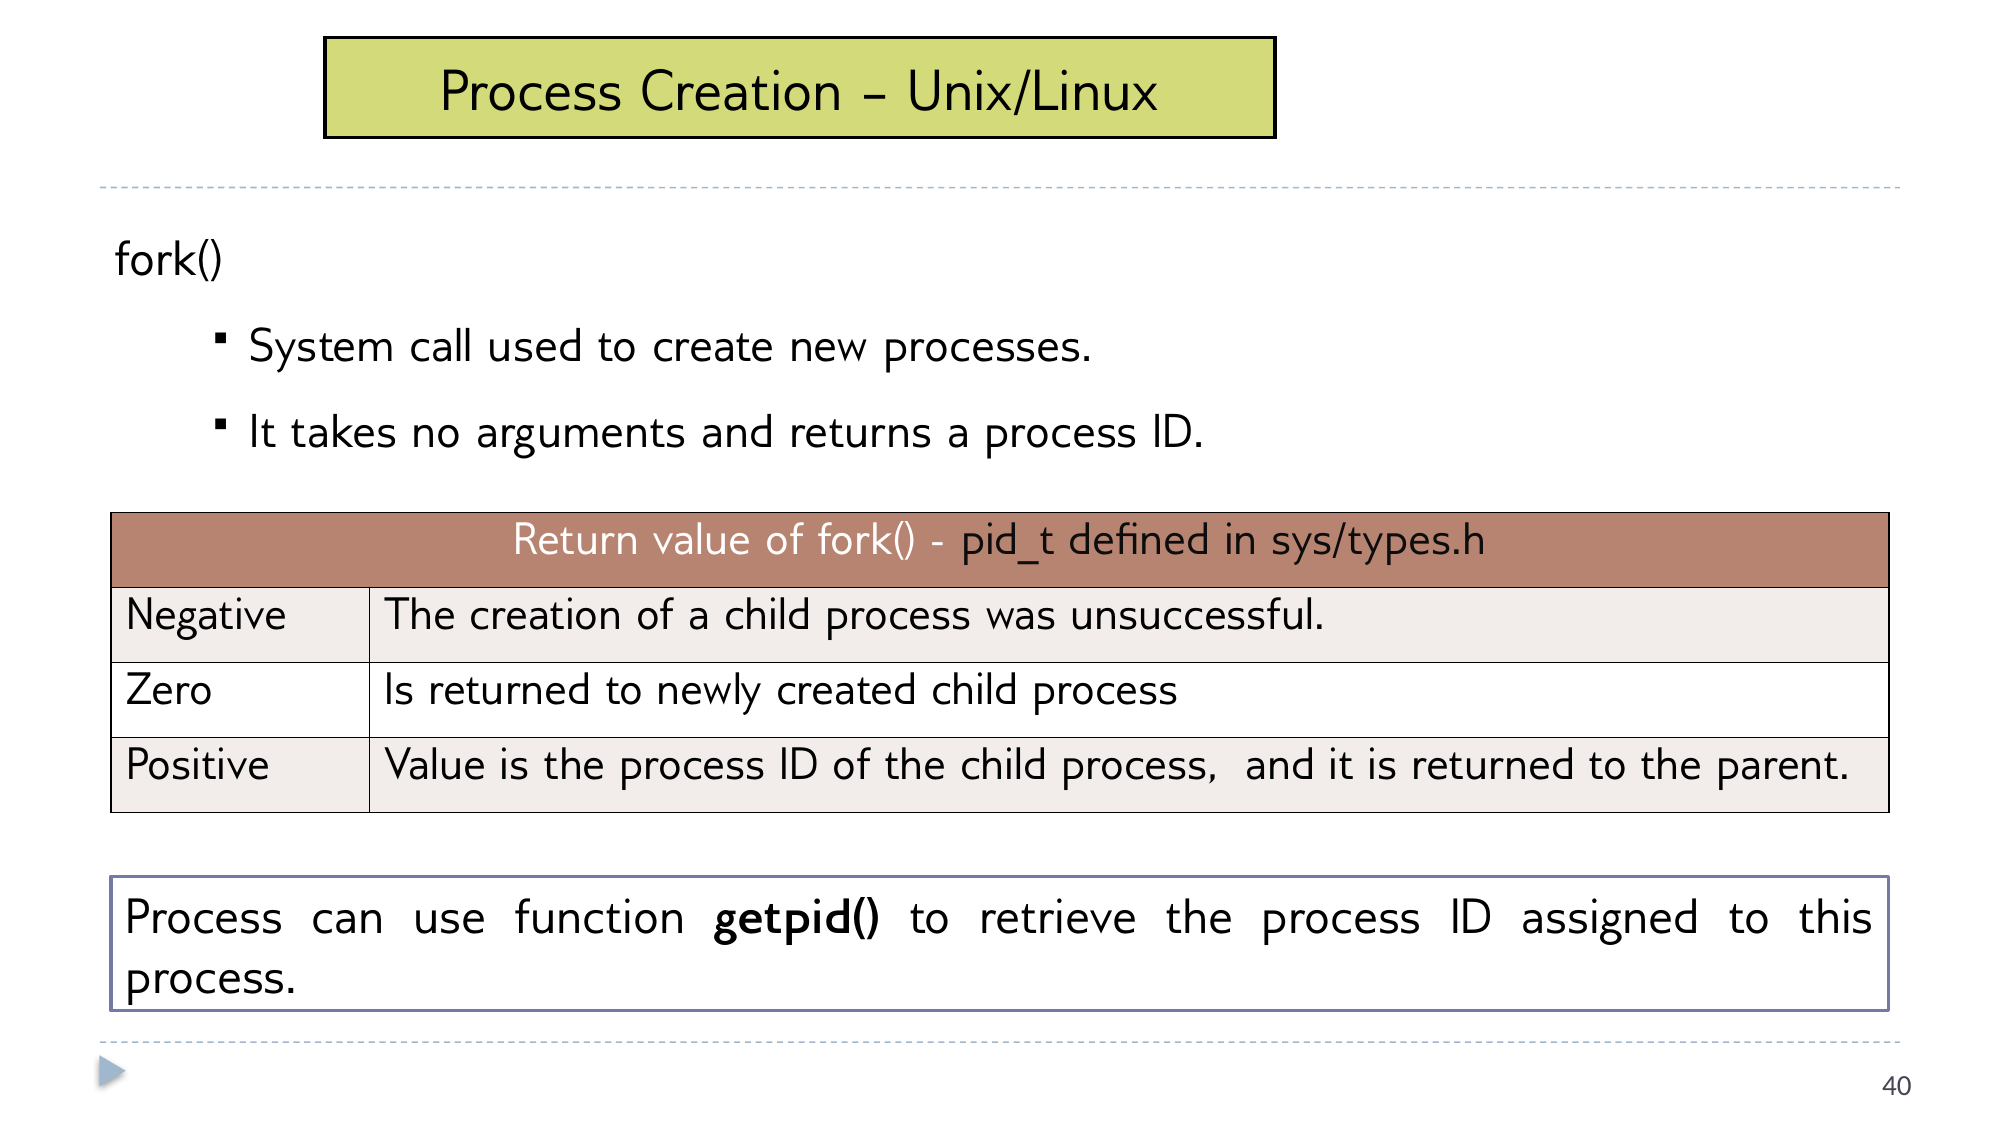

# Process Creation – Unix/Linux
fork()
System call used to create new processes.
It takes no arguments and returns a process ID.
| Return value of fork() - pid\_t defined in sys/types.h |  |
| --- | --- |
| Negative | The creation of a child process was unsuccessful. |
| Zero | Is returned to newly created child process |
| Positive | Value is the process ID of the child process, and it is returned to the parent. |
Process can use function getpid() to retrieve the process ID assigned to this process.
40